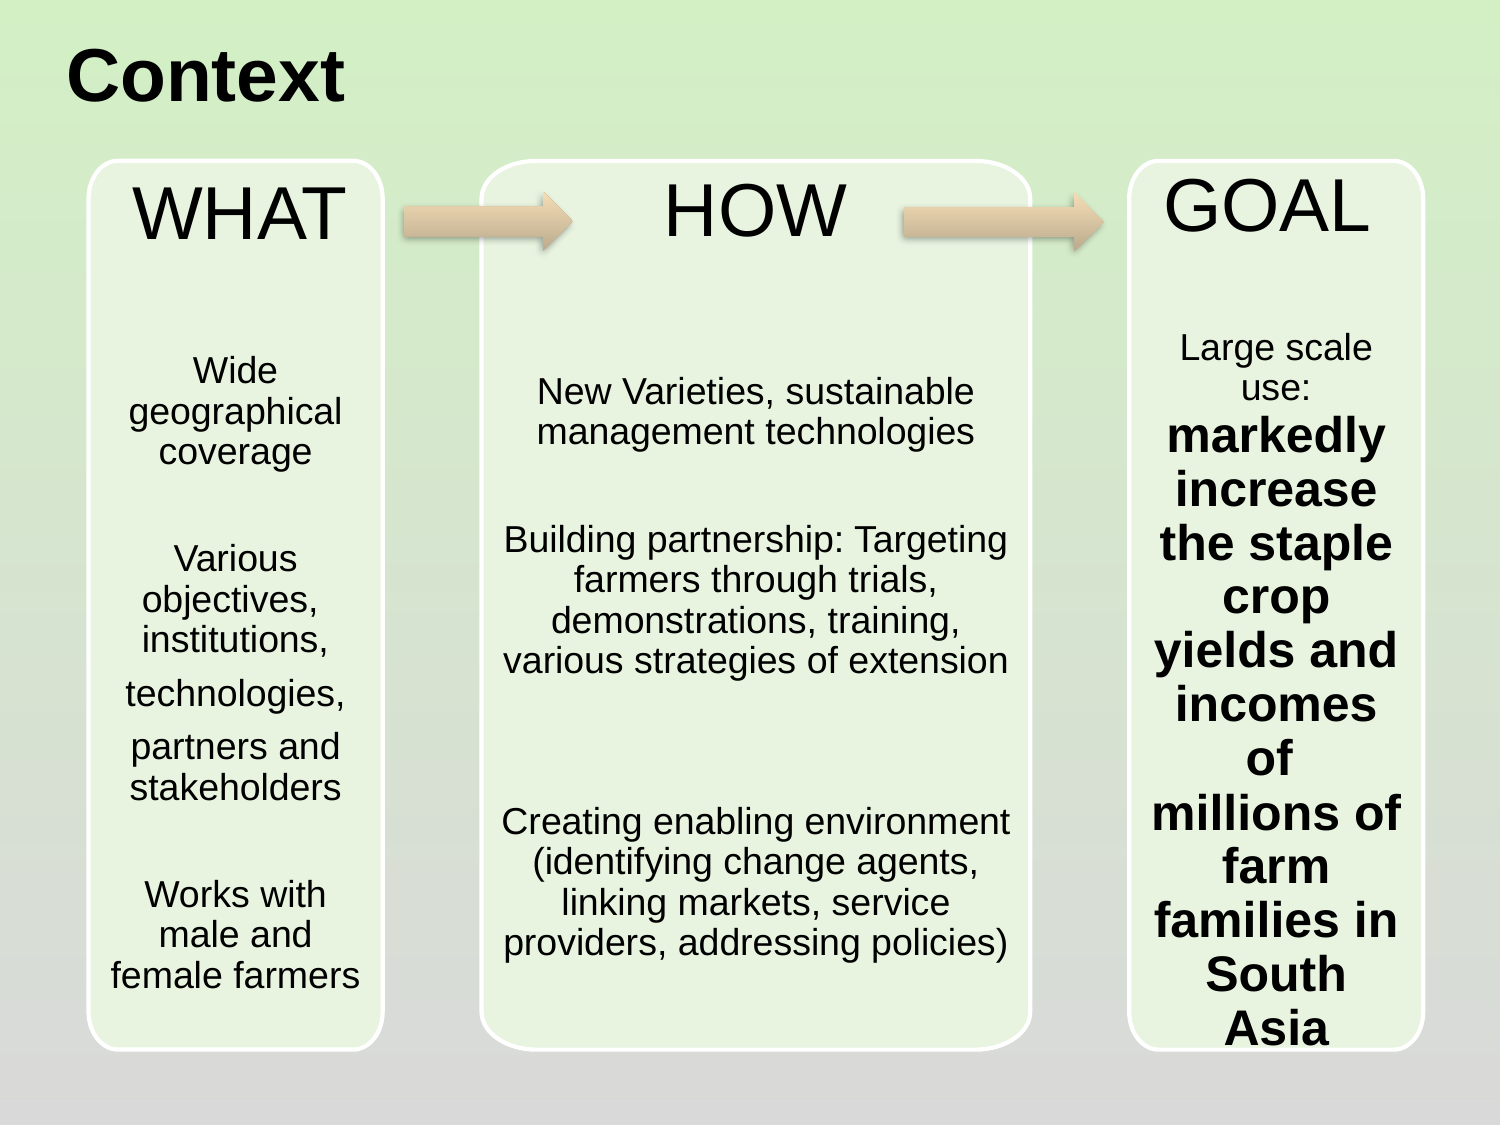

Context
GOAL
Wide geographical coverage

Various objectives,  institutions,
technologies,
partners and stakeholders

Works with male and female farmers
WHAT

New Varieties, sustainable management technologies

Building partnership: Targeting farmers through trials, demonstrations, training, various strategies of extension

Creating enabling environment (identifying change agents, linking markets, service providers, addressing policies)

Large scale use: markedly increase the staple crop yields and incomes of  millions of farm families in South Asia

HOW